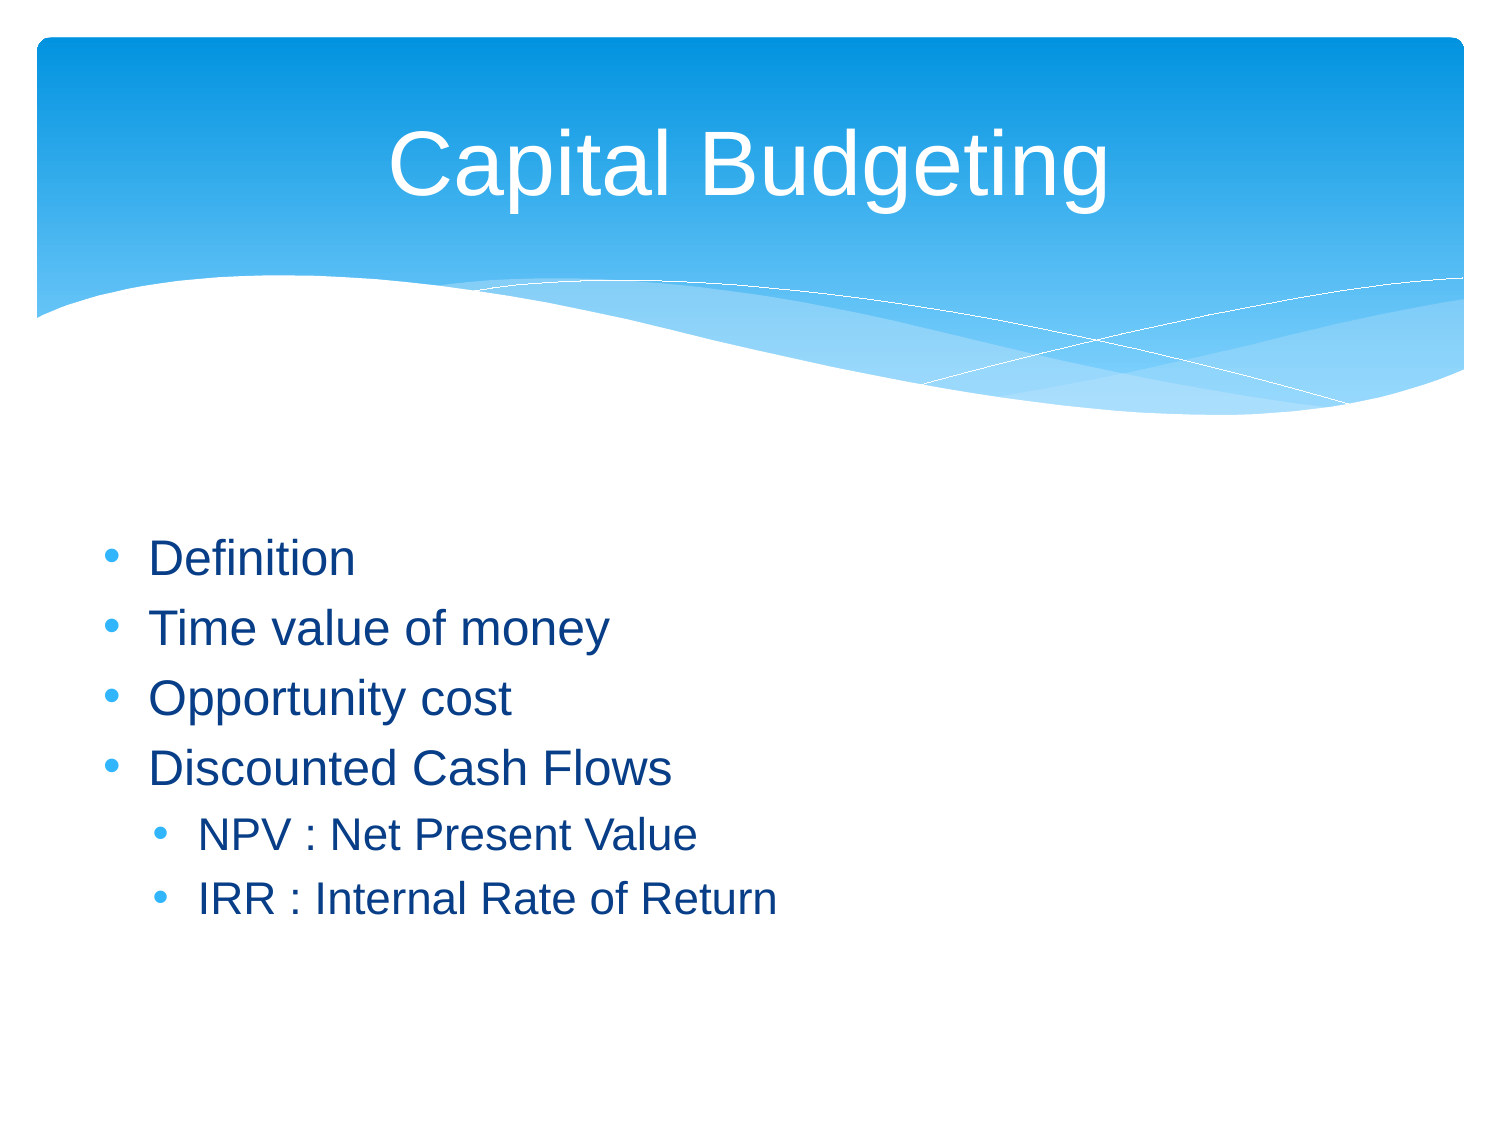

# Capital Budgeting
Definition
Time value of money
Opportunity cost
Discounted Cash Flows
NPV : Net Present Value
IRR : Internal Rate of Return